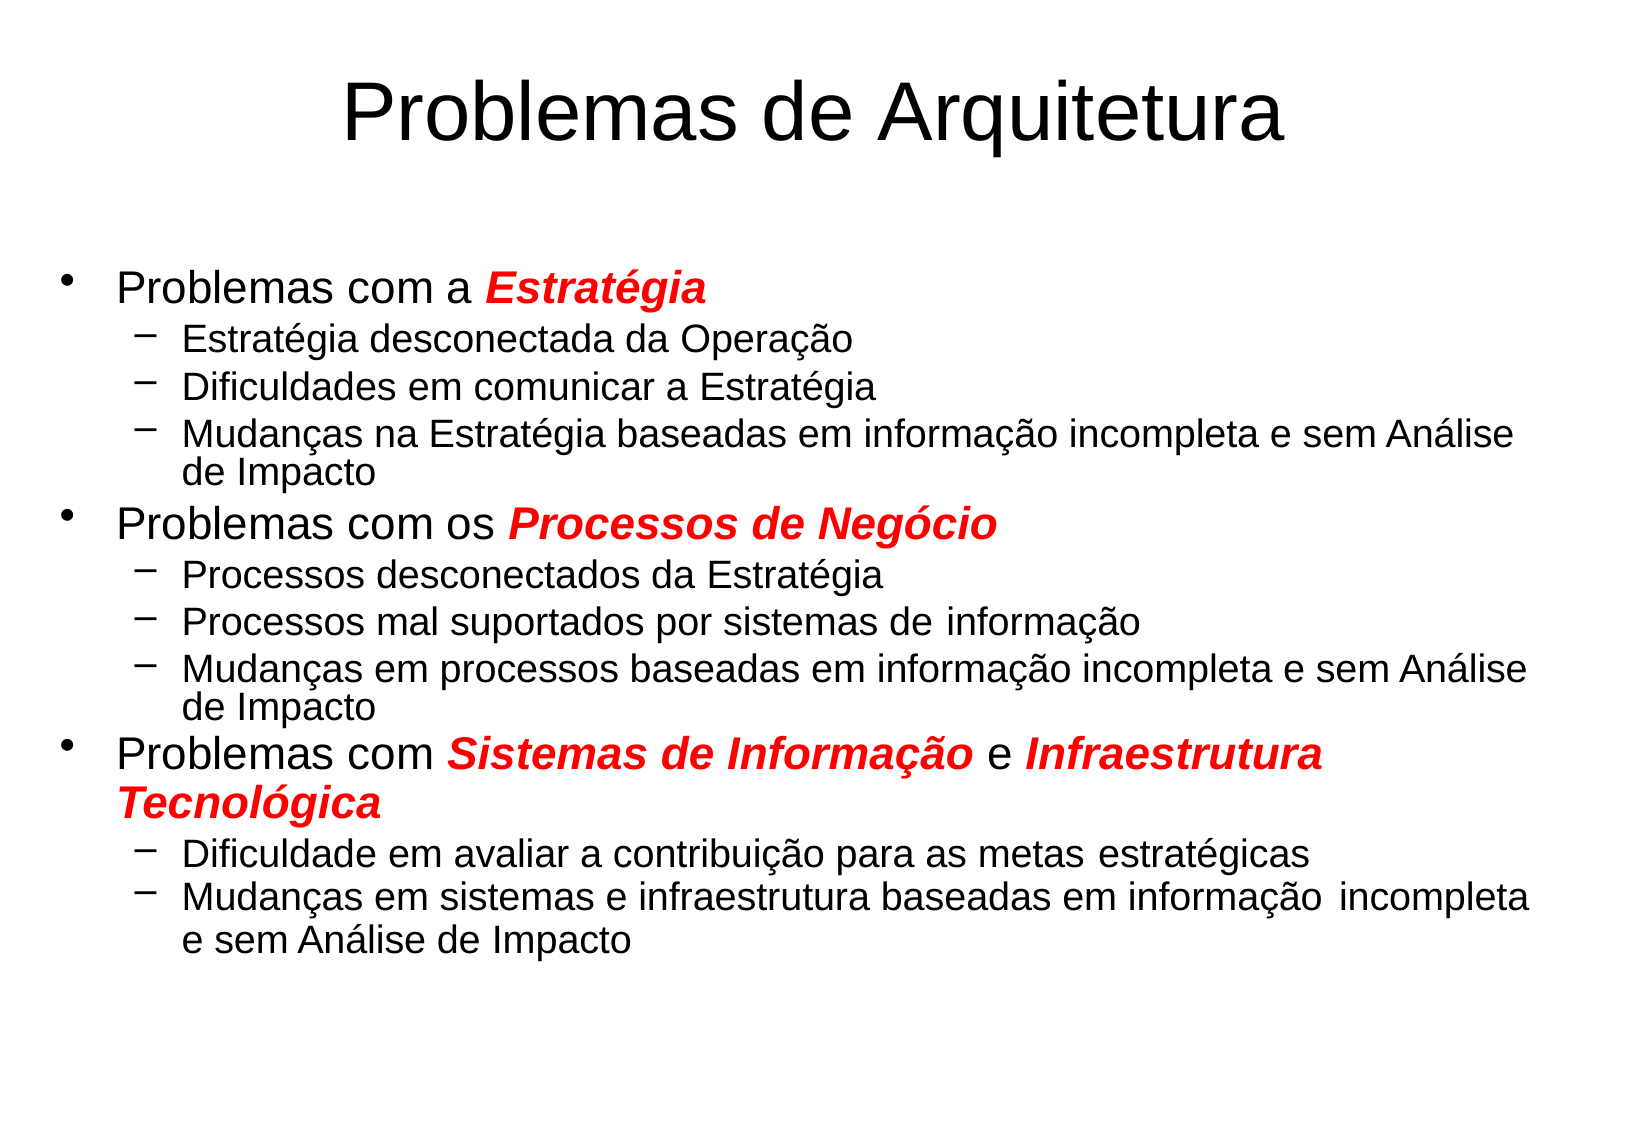

# Problemas de Arquitetura
Problemas com a Estratégia
Estratégia desconectada da Operação
Dificuldades em comunicar a Estratégia
Mudanças na Estratégia baseadas em informação incompleta e sem Análise  de Impacto
Problemas com os Processos de Negócio
Processos desconectados da Estratégia
Processos mal suportados por sistemas de informação
Mudanças em processos baseadas em informação incompleta e sem Análise  de Impacto
Problemas com Sistemas de Informação e Infraestrutura
Tecnológica
Dificuldade em avaliar a contribuição para as metas estratégicas
Mudanças em sistemas e infraestrutura baseadas em informação incompleta
e sem Análise de Impacto